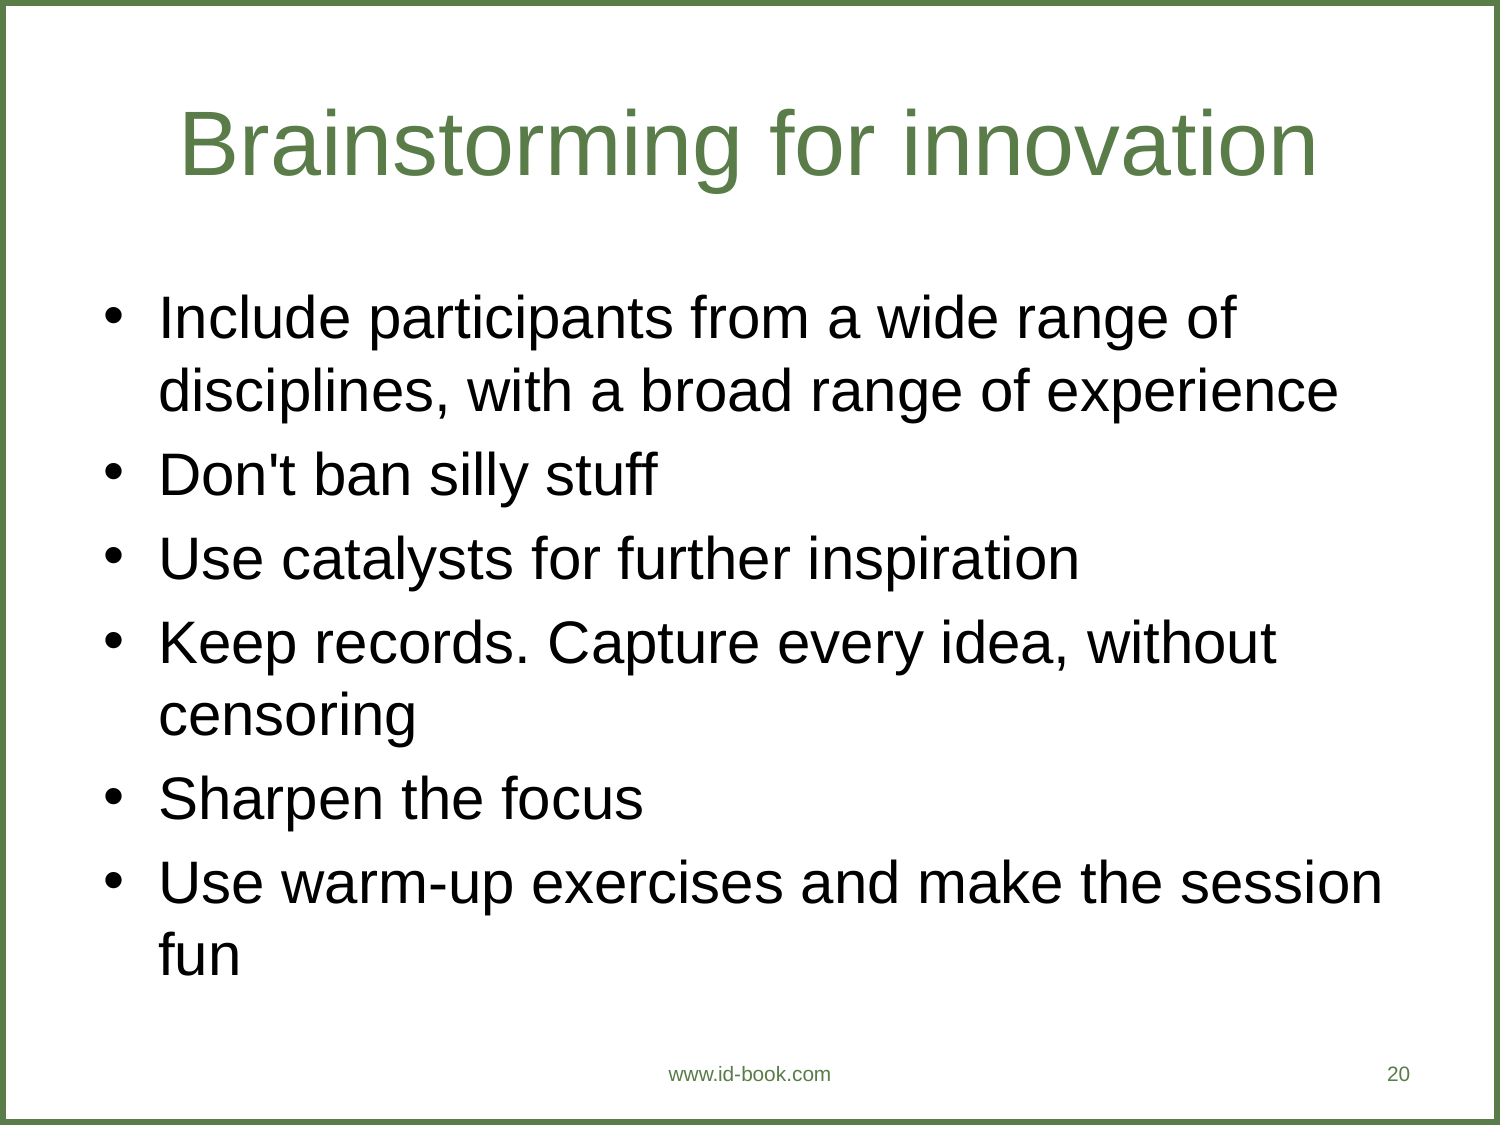

# Brainstorming for innovation
Include participants from a wide range of disciplines, with a broad range of experience
Don't ban silly stuff
Use catalysts for further inspiration
Keep records. Capture every idea, without censoring
Sharpen the focus
Use warm-up exercises and make the session fun

www.id-book.com
20